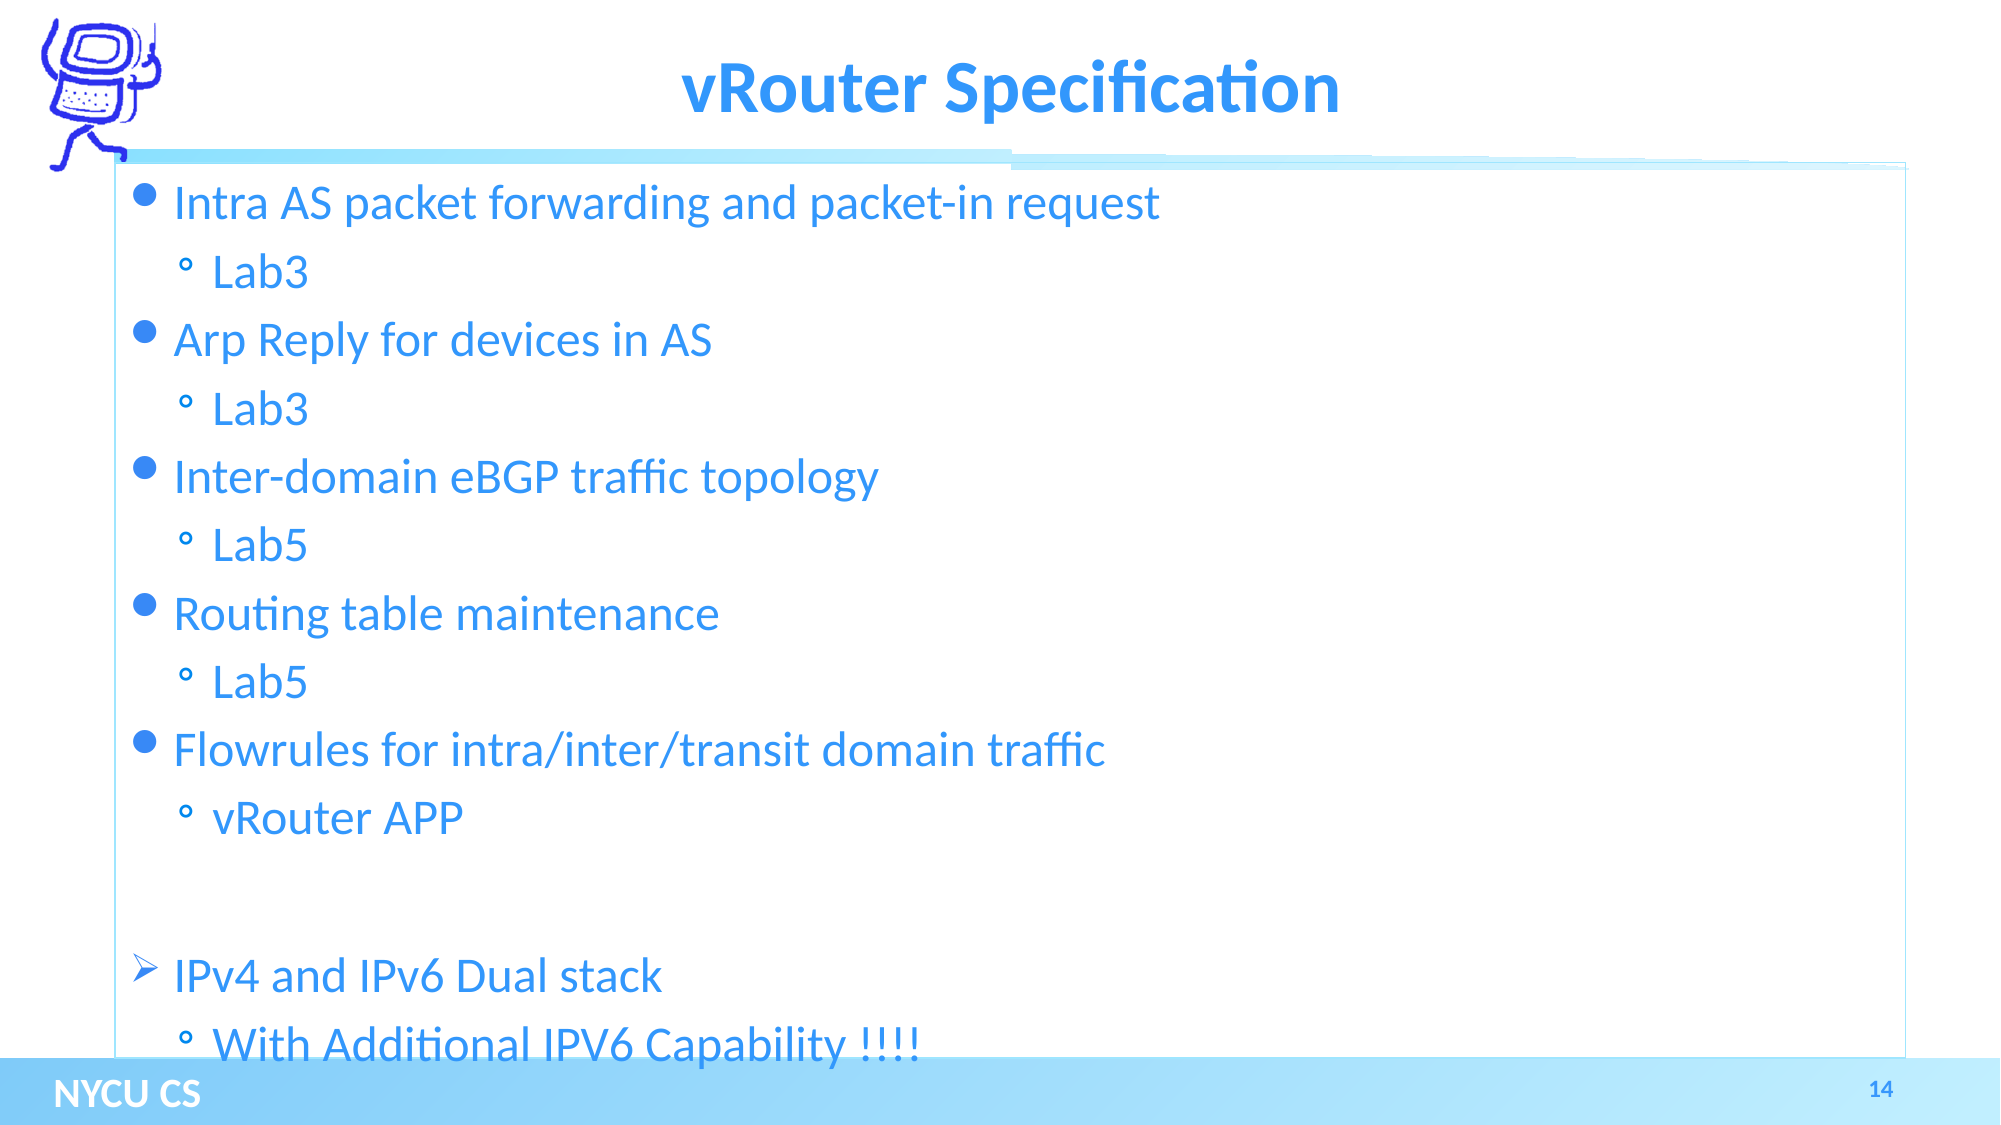

# vRouter Specification
Intra AS packet forwarding and packet-in request
Lab3
Arp Reply for devices in AS
Lab3
Inter-domain eBGP traffic topology
Lab5
Routing table maintenance
Lab5
Flowrules for intra/inter/transit domain traffic
vRouter APP

IPv4 and IPv6 Dual stack
With Additional IPV6 Capability !!!!